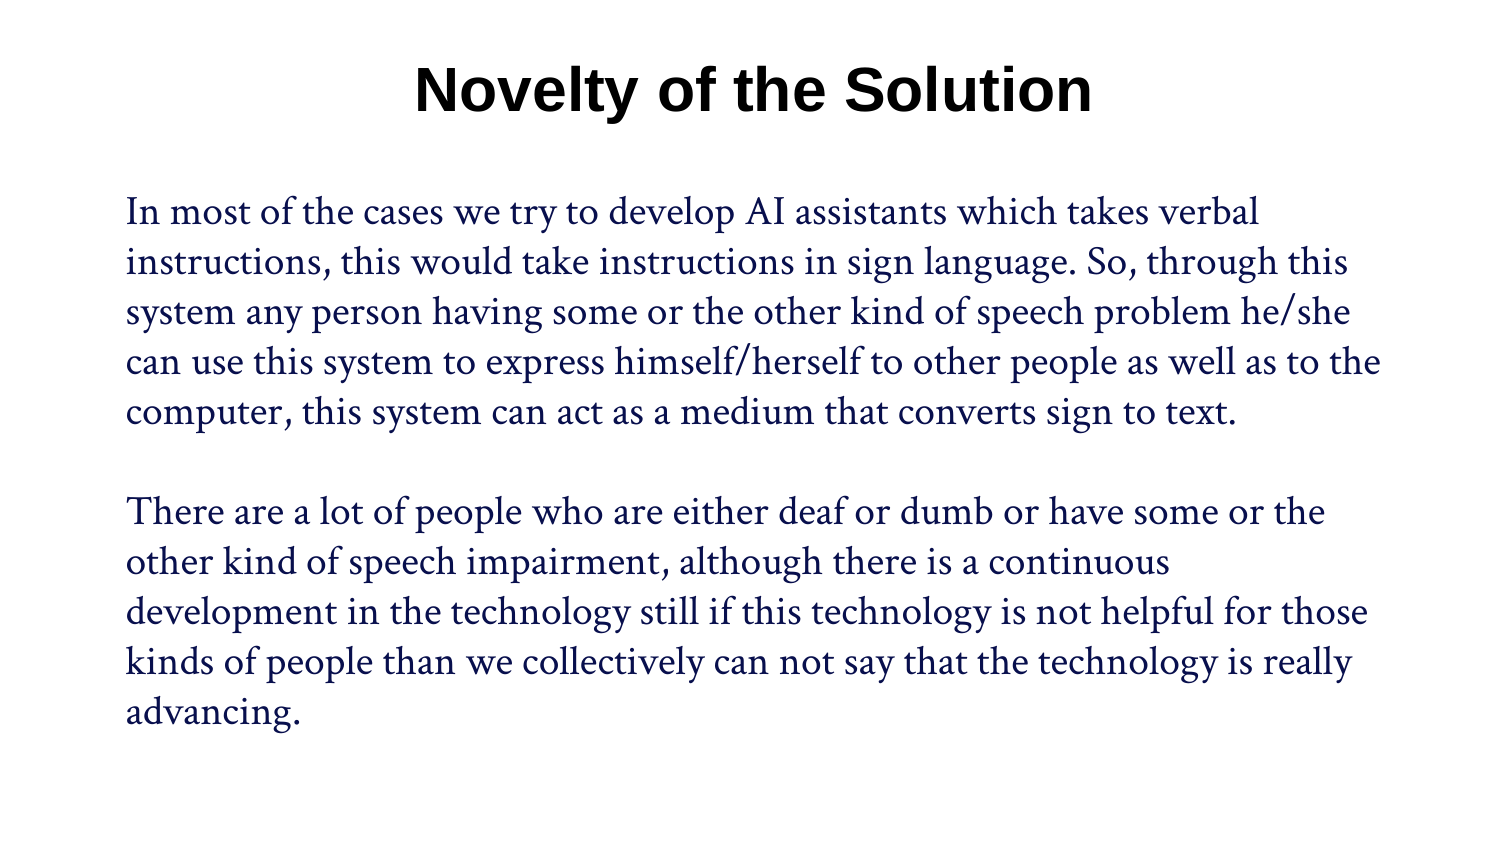

# Novelty of the Solution
In most of the cases we try to develop AI assistants which takes verbal instructions, this would take instructions in sign language. So, through this system any person having some or the other kind of speech problem he/she can use this system to express himself/herself to other people as well as to the computer, this system can act as a medium that converts sign to text.
There are a lot of people who are either deaf or dumb or have some or the other kind of speech impairment, although there is a continuous development in the technology still if this technology is not helpful for those kinds of people than we collectively can not say that the technology is really advancing.